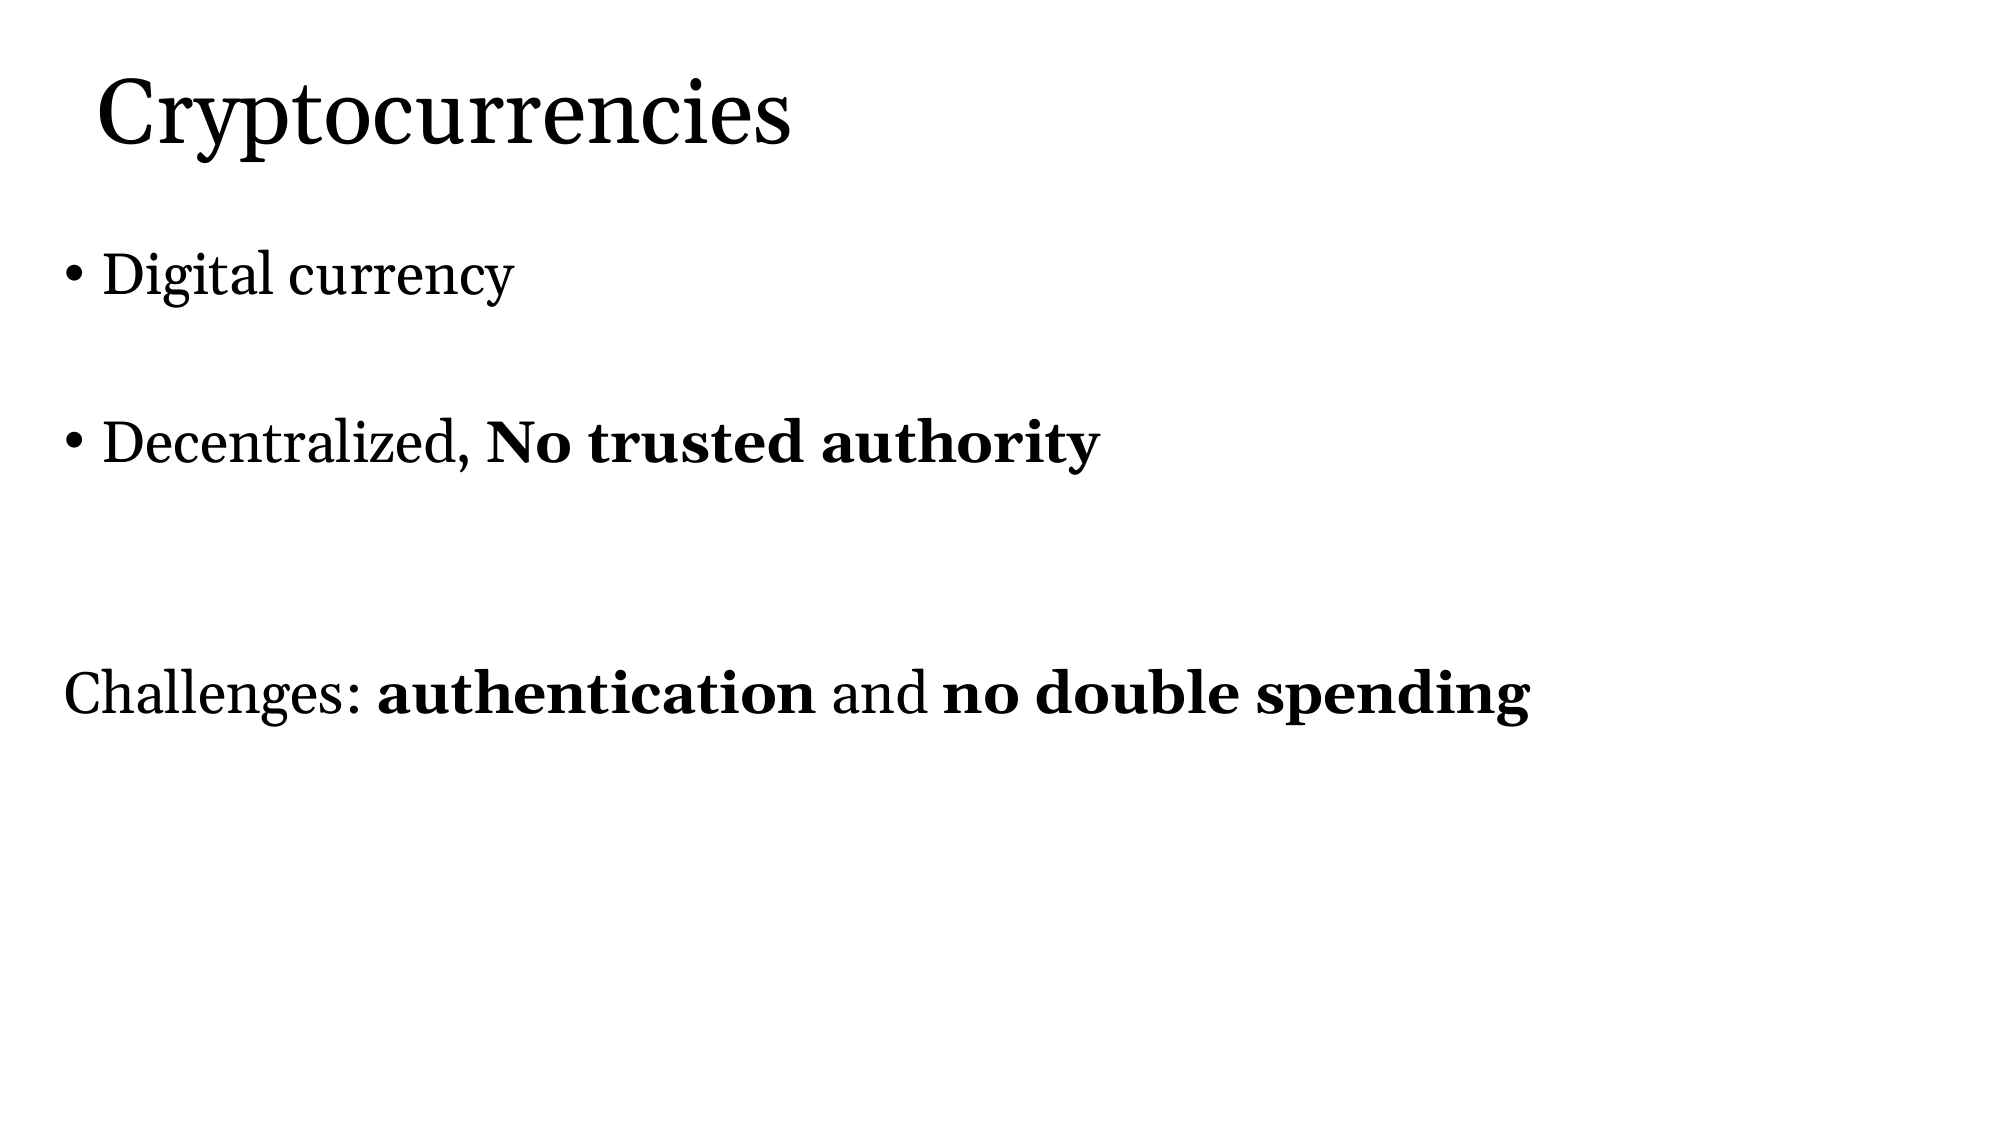

# Cryptocurrencies
Digital currency

Decentralized, No trusted authority

Challenges: authentication and no double spending